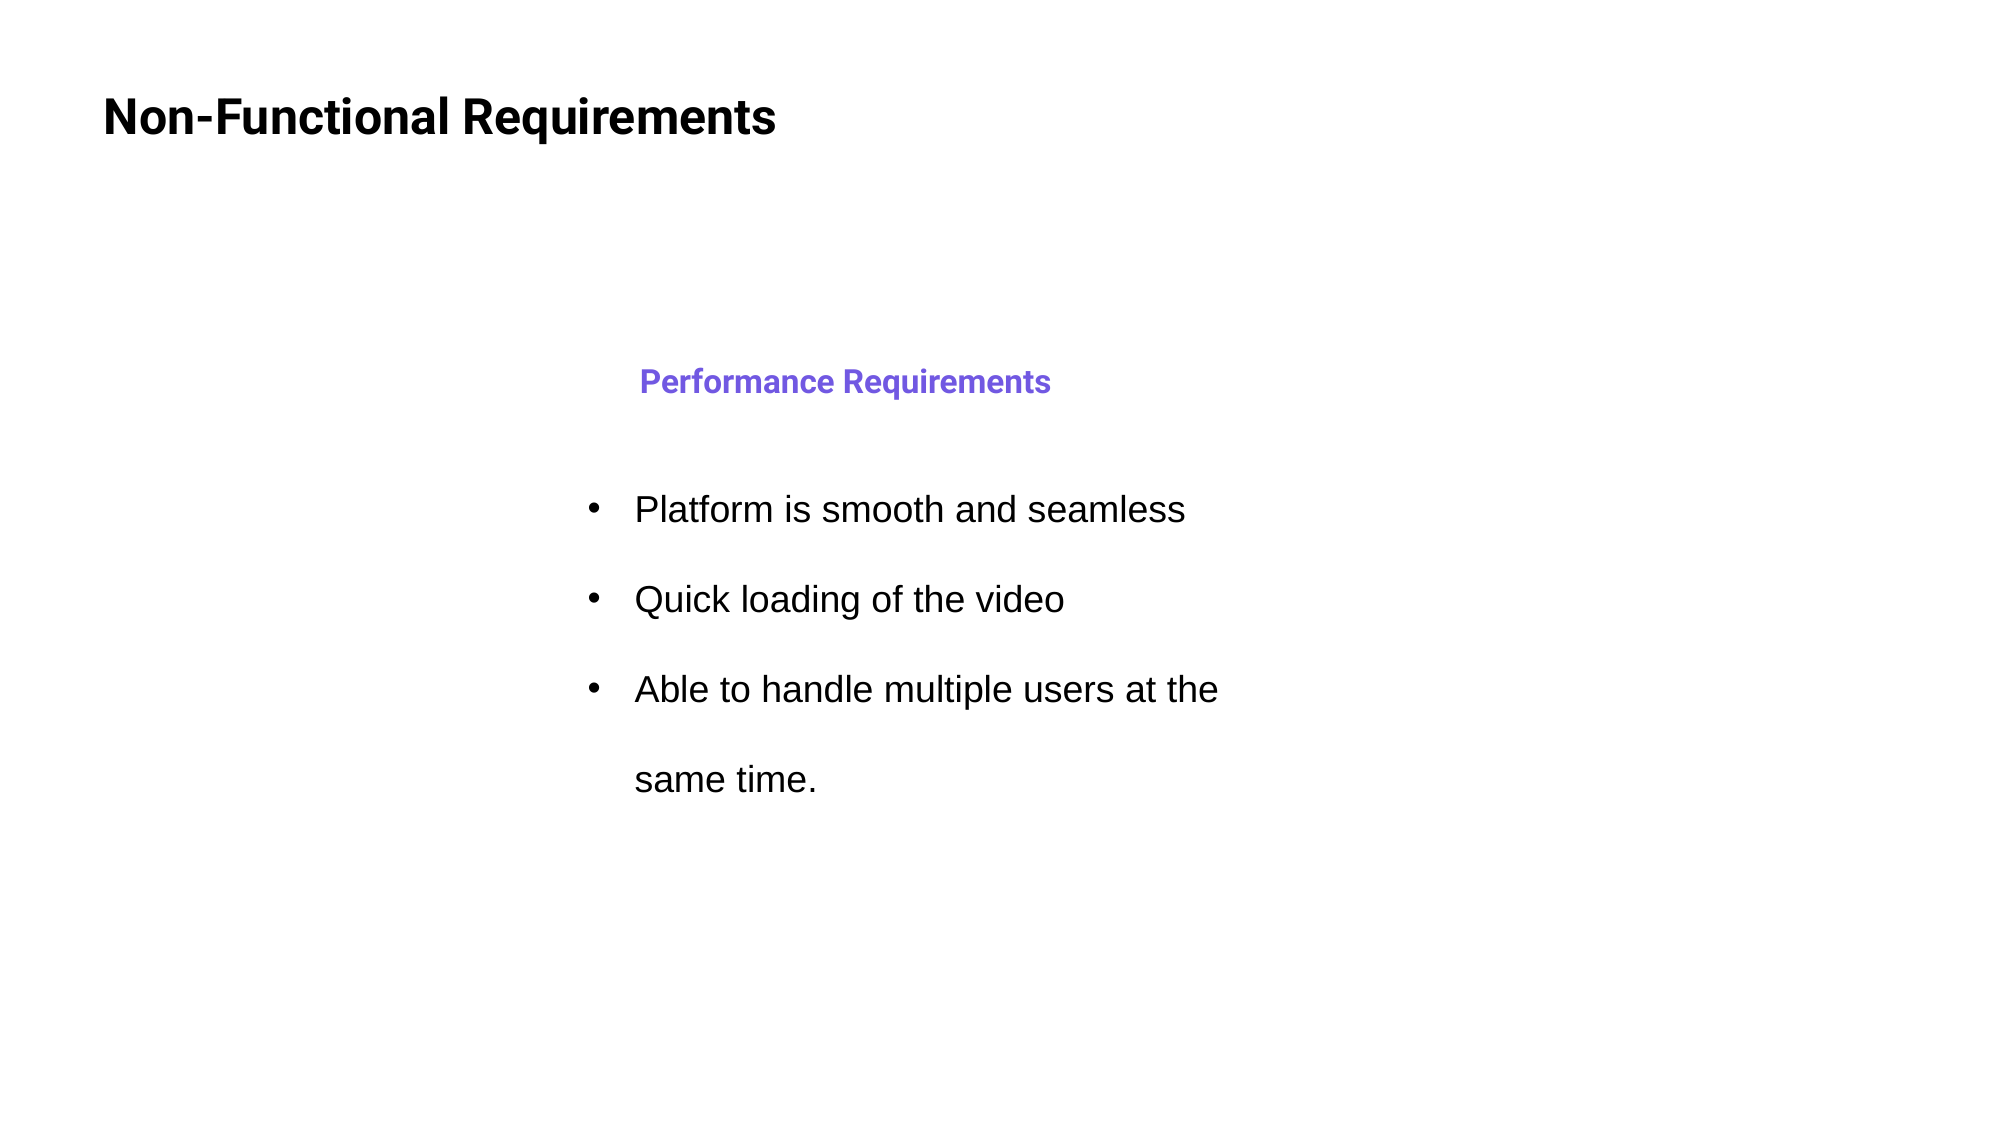

Non-Functional Requirements
Performance Requirements
Platform is smooth and seamless
Quick loading of the video
Able to handle multiple users at the same time.